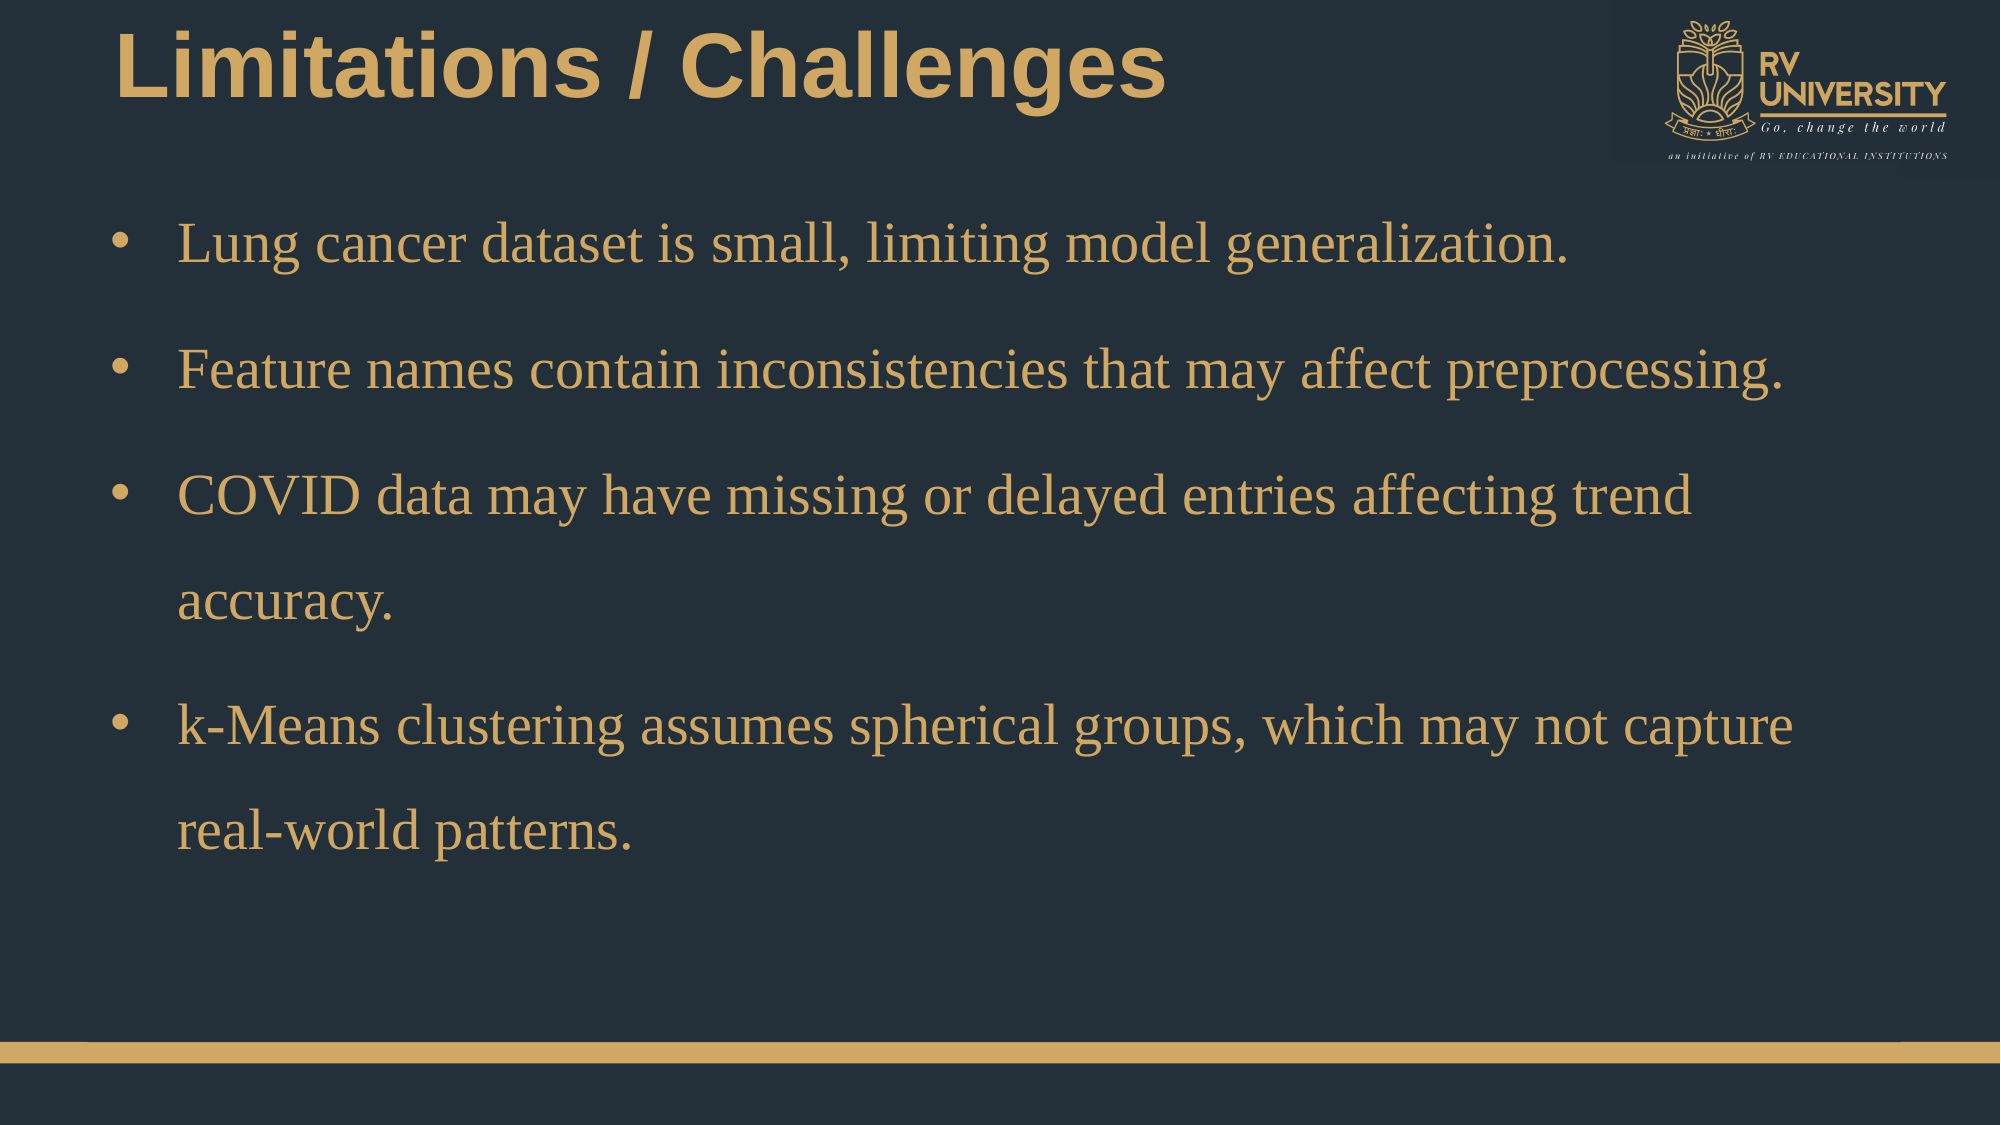

# Limitations / Challenges
Lung cancer dataset is small, limiting model generalization.
Feature names contain inconsistencies that may affect preprocessing.
COVID data may have missing or delayed entries affecting trend accuracy.
k-Means clustering assumes spherical groups, which may not capture real-world patterns.